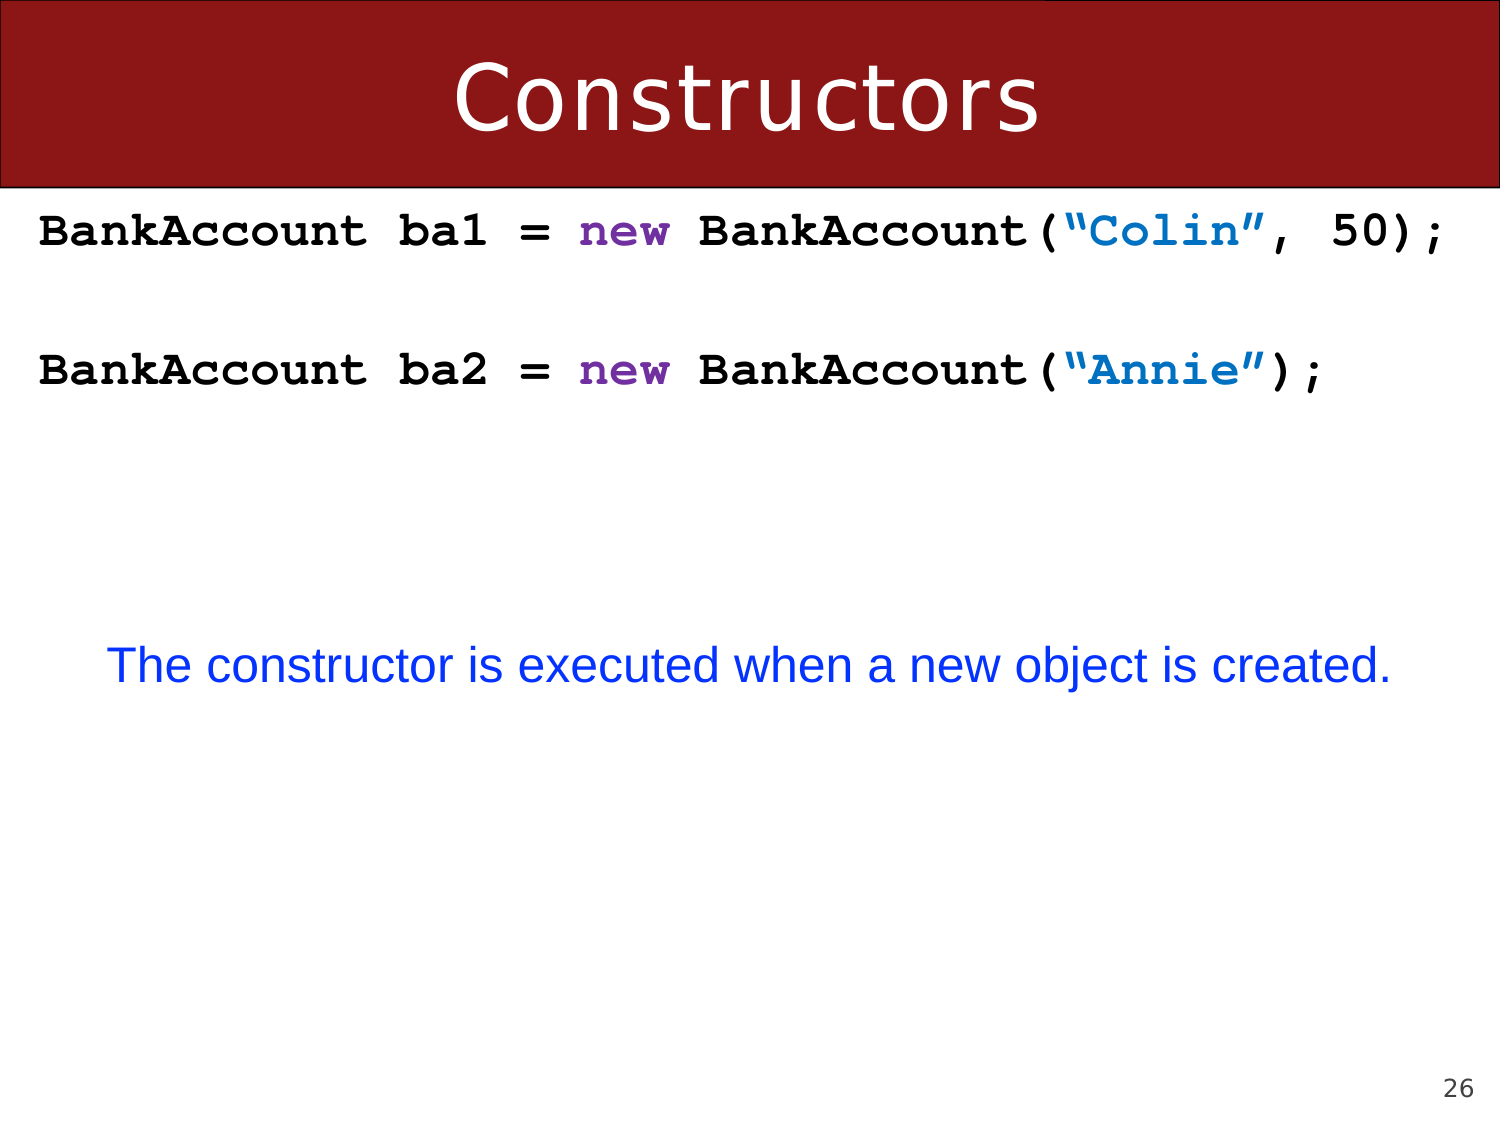

# Constructors
BankAccount ba1 = new BankAccount(“Colin”, 50);

BankAccount ba2 = new BankAccount(“Annie”);
The constructor is executed when a new object is created.